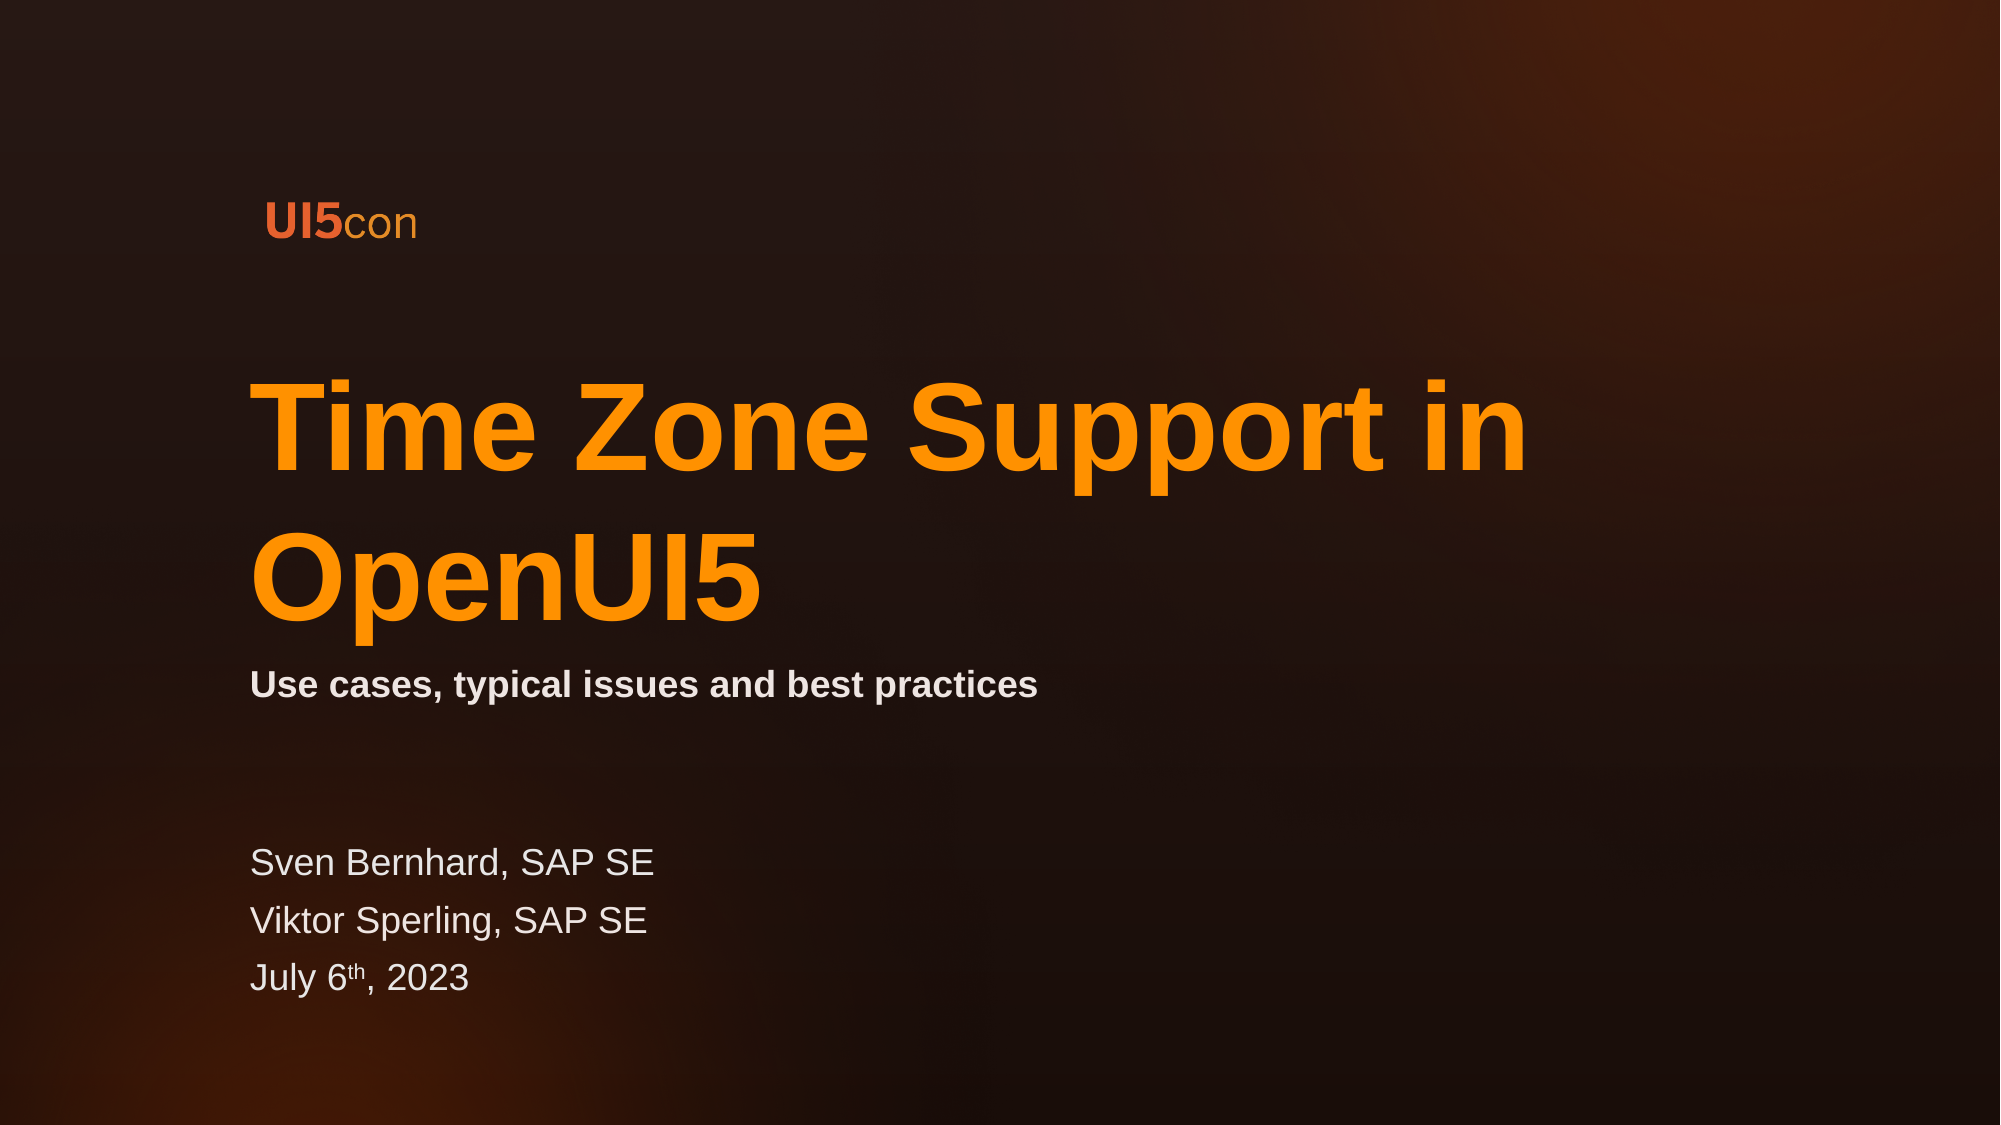

# Time Zone Support in OpenUI5
Use cases, typical issues and best practices
Sven Bernhard, SAP SE
Viktor Sperling, SAP SE
July 6th, 2023